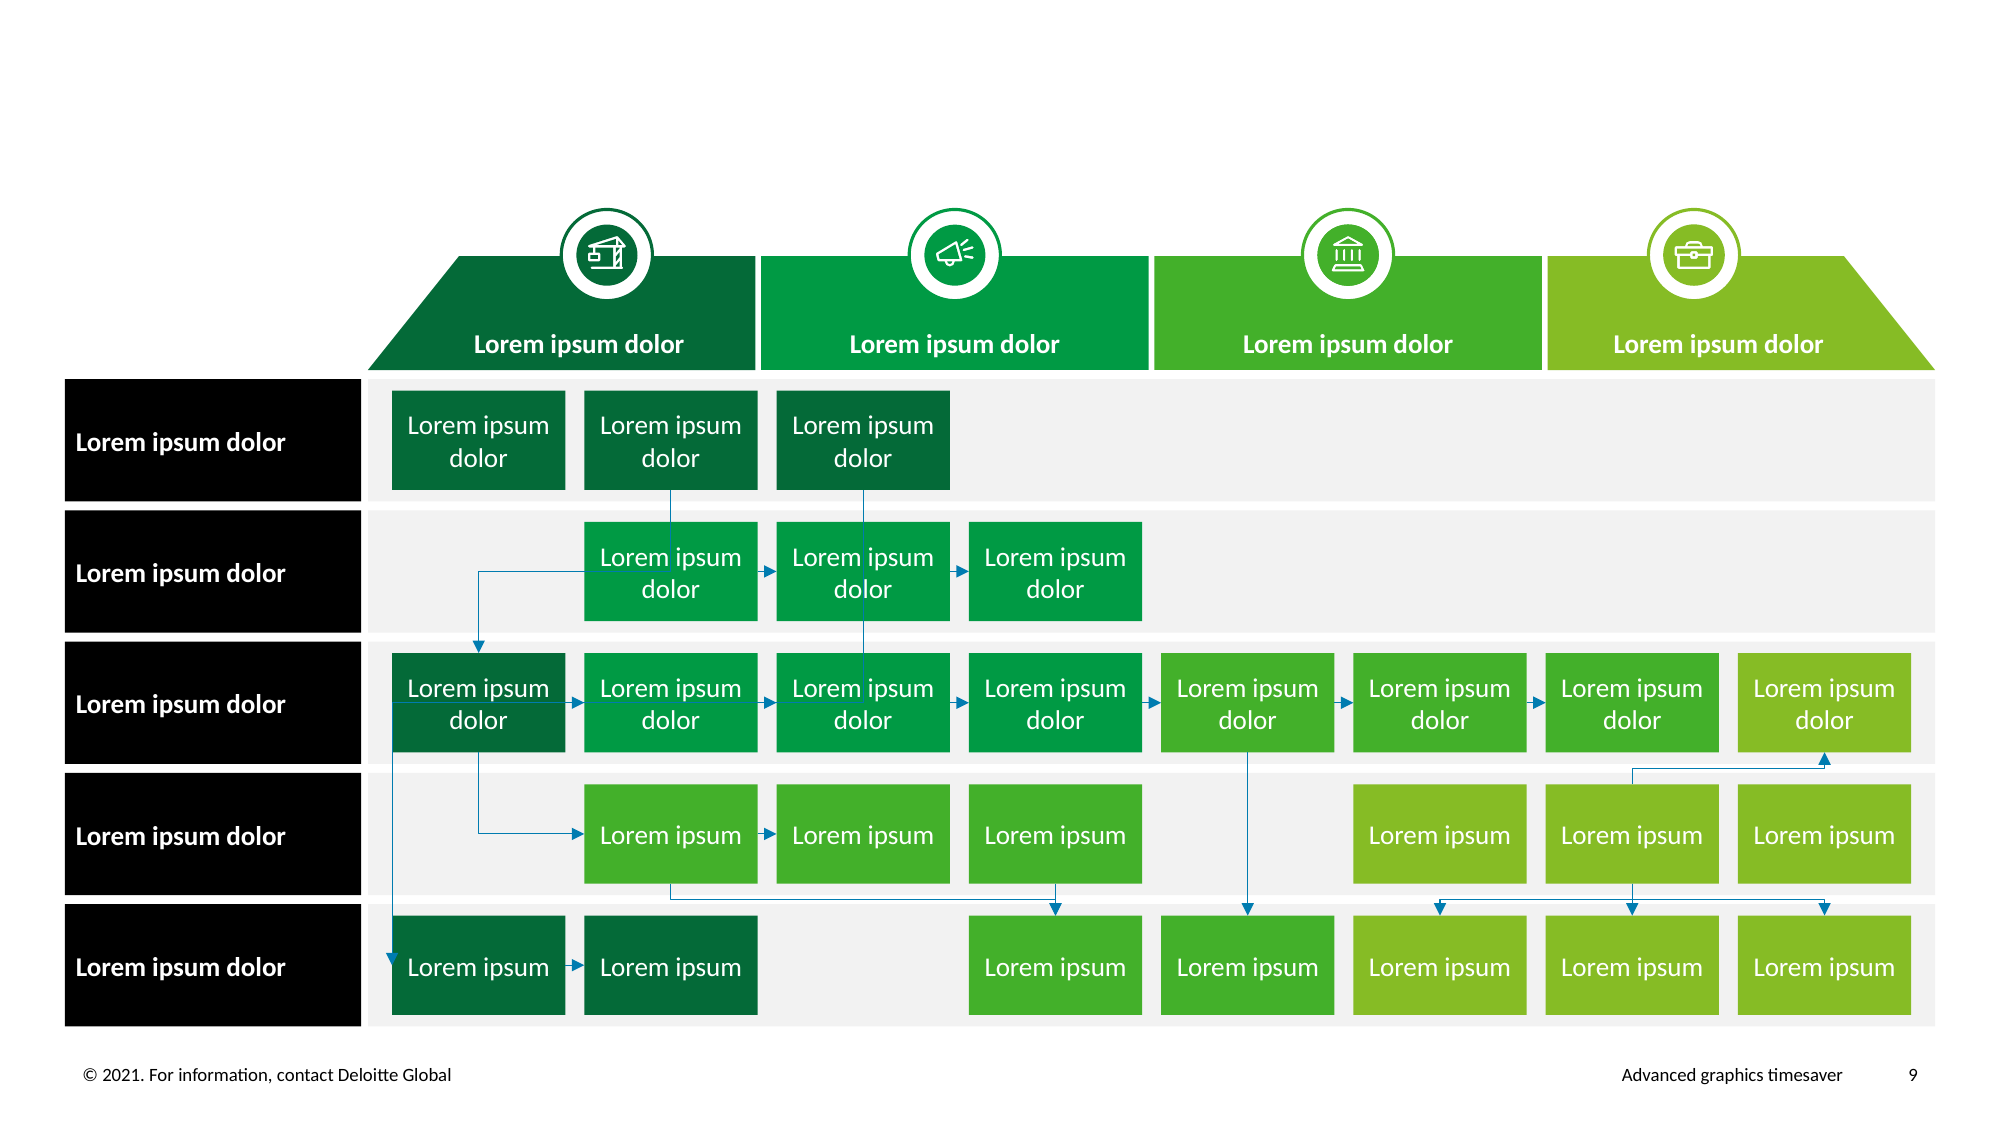

Lorem ipsum dolor
Lorem ipsum dolor
Lorem ipsum dolor
Lorem ipsum dolor
Lorem ipsum dolor

Lorem ipsum dolor
Lorem ipsum dolor
Lorem ipsum dolor
Lorem ipsum dolor

Lorem ipsum dolor
Lorem ipsum dolor
Lorem ipsum dolor
Lorem ipsum dolor

Lorem ipsum dolor
Lorem ipsum dolor
Lorem ipsum dolor
Lorem ipsum dolor
Lorem ipsum dolor
Lorem ipsum dolor
Lorem ipsum dolor
Lorem ipsum dolor
Lorem ipsum dolor

Lorem ipsum
Lorem ipsum
Lorem ipsum
Lorem ipsum
Lorem ipsum
Lorem ipsum
Lorem ipsum dolor

Lorem ipsum
Lorem ipsum
Lorem ipsum
Lorem ipsum
Lorem ipsum
Lorem ipsum
Lorem ipsum